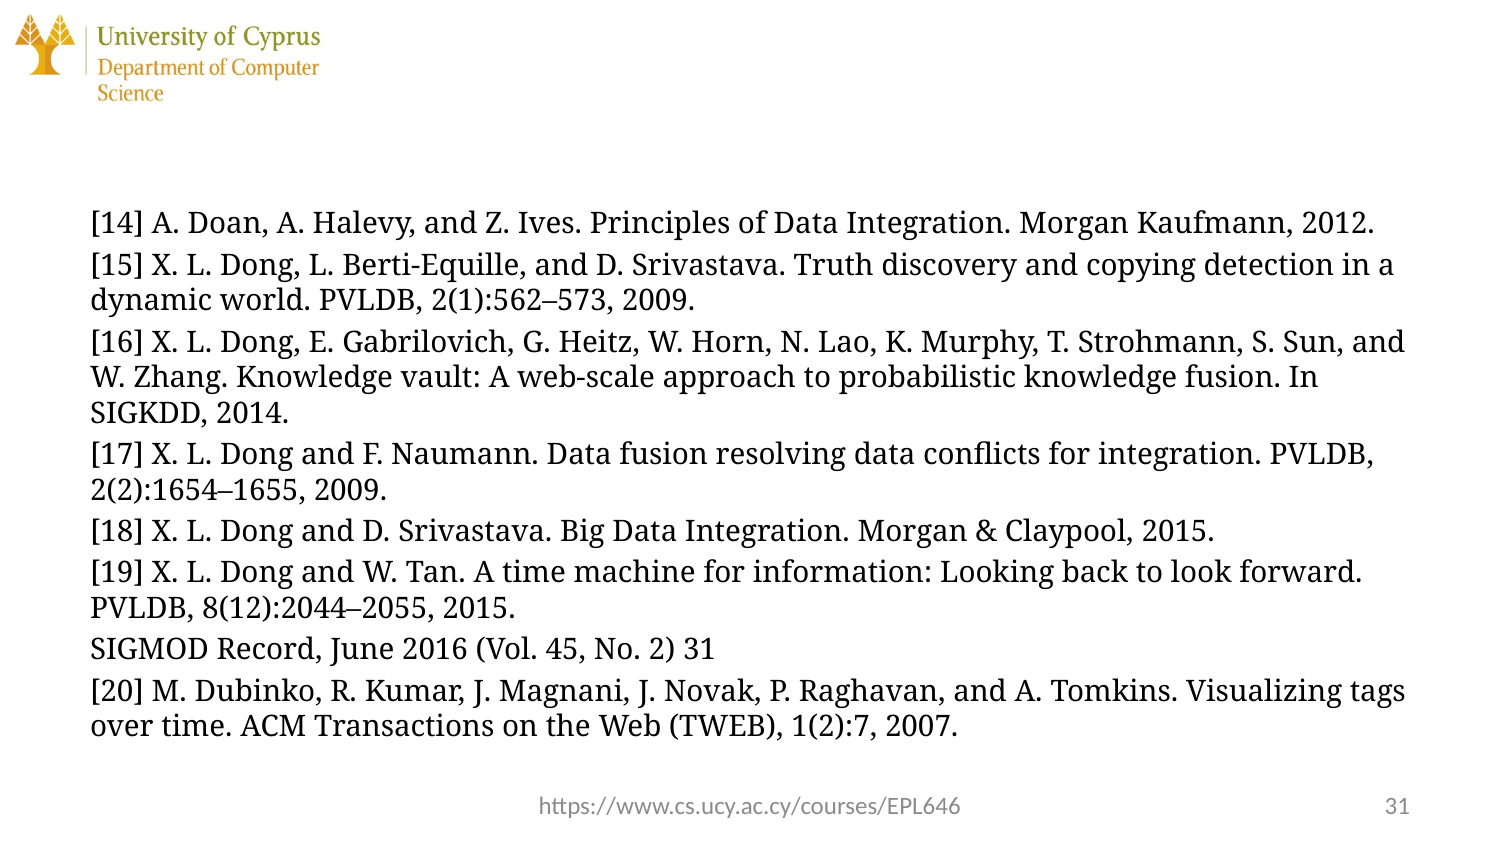

#
[14] A. Doan, A. Halevy, and Z. Ives. Principles of Data Integration. Morgan Kaufmann, 2012.
[15] X. L. Dong, L. Berti-Equille, and D. Srivastava. Truth discovery and copying detection in a dynamic world. PVLDB, 2(1):562–573, 2009.
[16] X. L. Dong, E. Gabrilovich, G. Heitz, W. Horn, N. Lao, K. Murphy, T. Strohmann, S. Sun, and W. Zhang. Knowledge vault: A web-scale approach to probabilistic knowledge fusion. In SIGKDD, 2014.
[17] X. L. Dong and F. Naumann. Data fusion resolving data conﬂicts for integration. PVLDB, 2(2):1654–1655, 2009.
[18] X. L. Dong and D. Srivastava. Big Data Integration. Morgan & Claypool, 2015.
[19] X. L. Dong and W. Tan. A time machine for information: Looking back to look forward. PVLDB, 8(12):2044–2055, 2015.
SIGMOD Record, June 2016 (Vol. 45, No. 2) 31
[20] M. Dubinko, R. Kumar, J. Magnani, J. Novak, P. Raghavan, and A. Tomkins. Visualizing tags over time. ACM Transactions on the Web (TWEB), 1(2):7, 2007.
https://www.cs.ucy.ac.cy/courses/EPL646
31